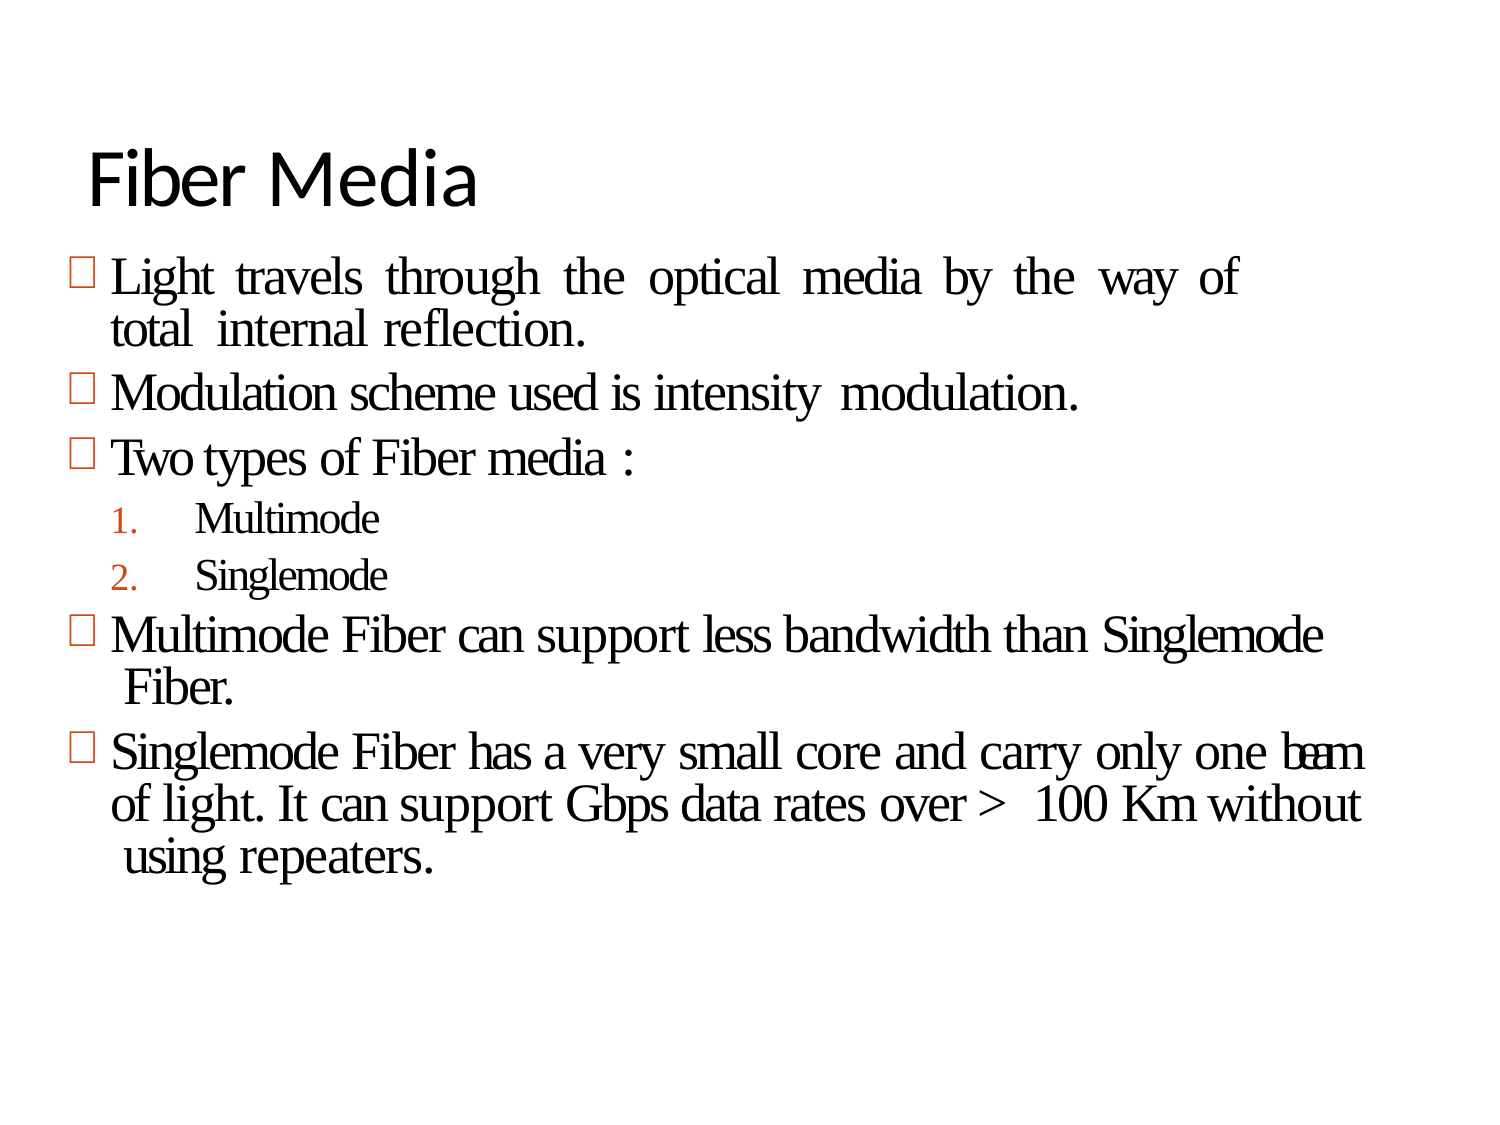

# Fiber Media
Light travels through the optical media by the way of total  internal reflection.
Modulation scheme used is intensity modulation.
Two types of Fiber media :
Multimode
Singlemode
Multimode Fiber can support less bandwidth than Singlemode  Fiber.
Singlemode Fiber has a very small core and carry only one beam  of light. It can support Gbps data rates over > 100 Km without  using repeaters.